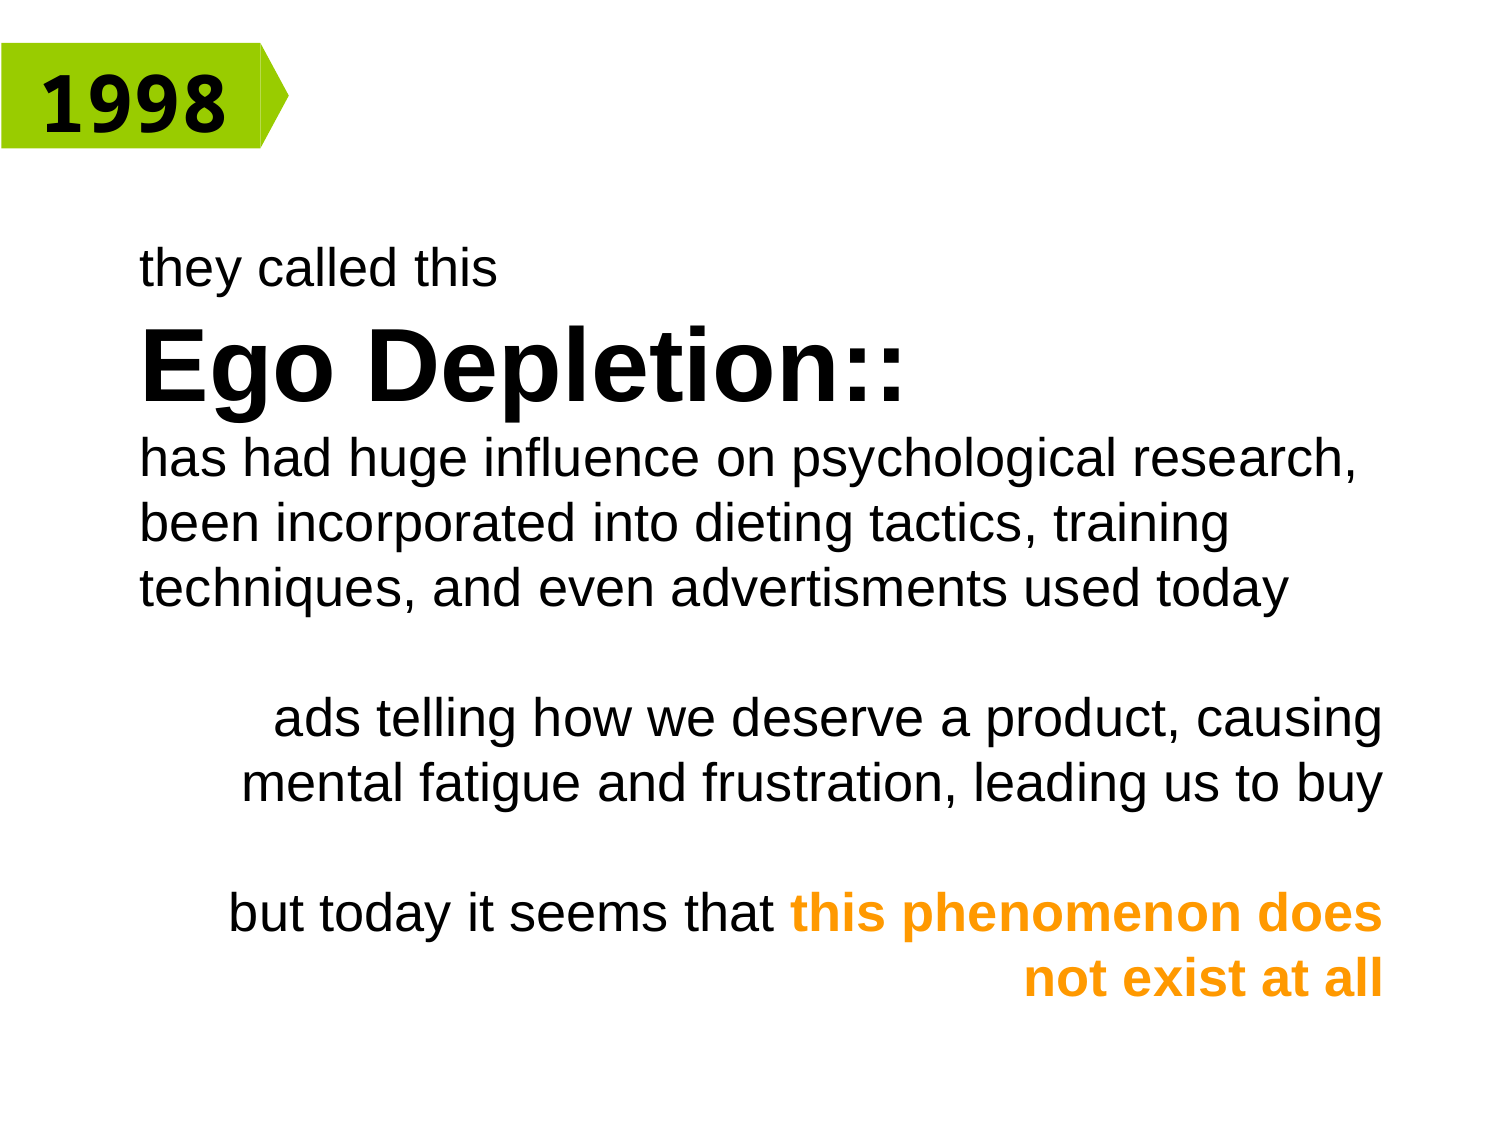

1998

they called this
Ego Depletion::
has had huge influence on psychological research, been incorporated into dieting tactics, training techniques, and even advertisments used today

ads telling how we deserve a product, causing mental fatigue and frustration, leading us to buy

but today it seems that this phenomenon does not exist at all